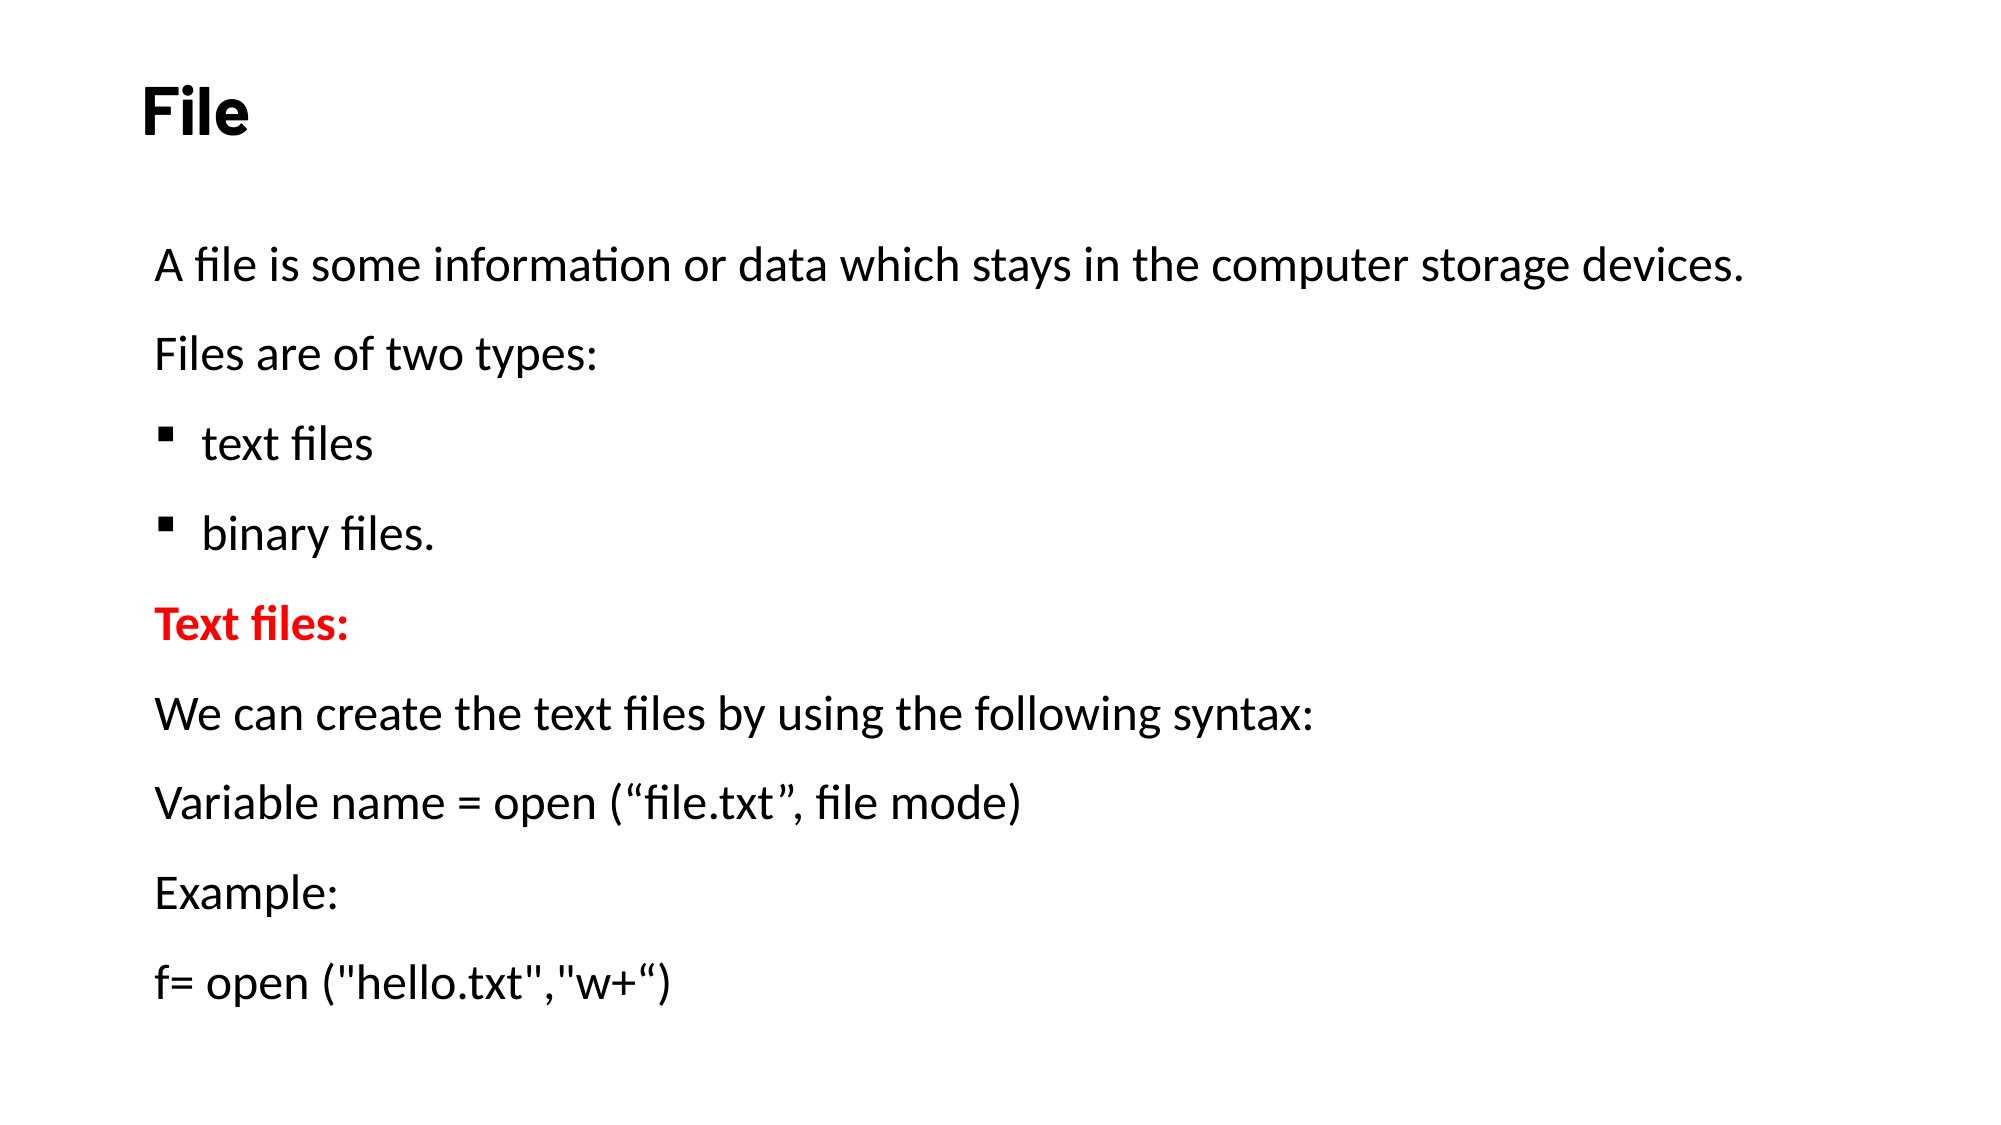

# File
A file is some information or data which stays in the computer storage devices.
Files are of two types:
text files
binary files.
Text files:
We can create the text files by using the following syntax:
Variable name = open (“file.txt”, file mode)
Example:
f= open ("hello.txt","w+“)